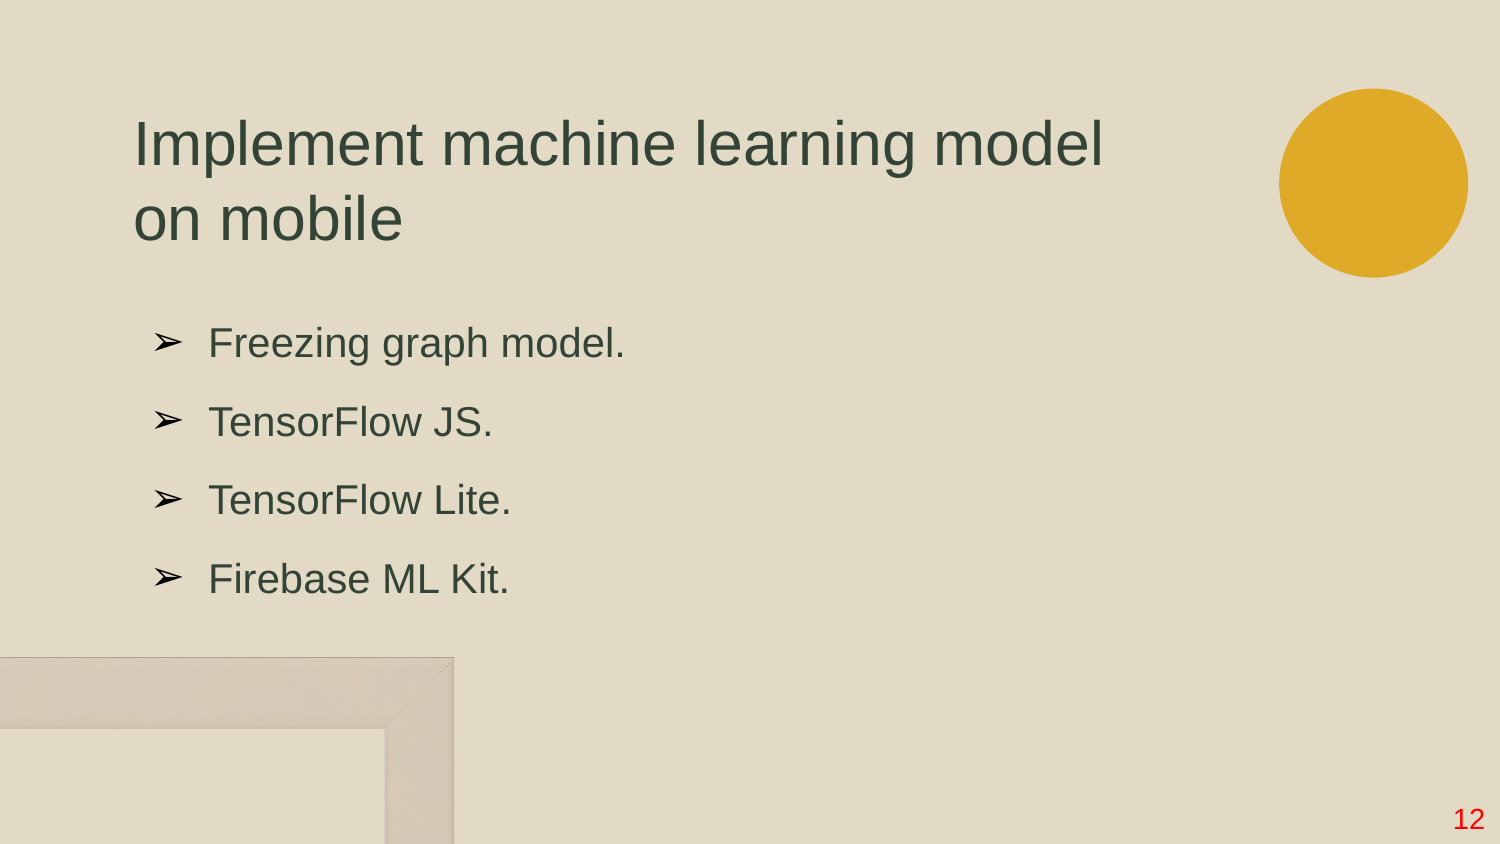

# Implement machine learning model on mobile
Freezing graph model.
TensorFlow JS.
TensorFlow Lite.
Firebase ML Kit.
12